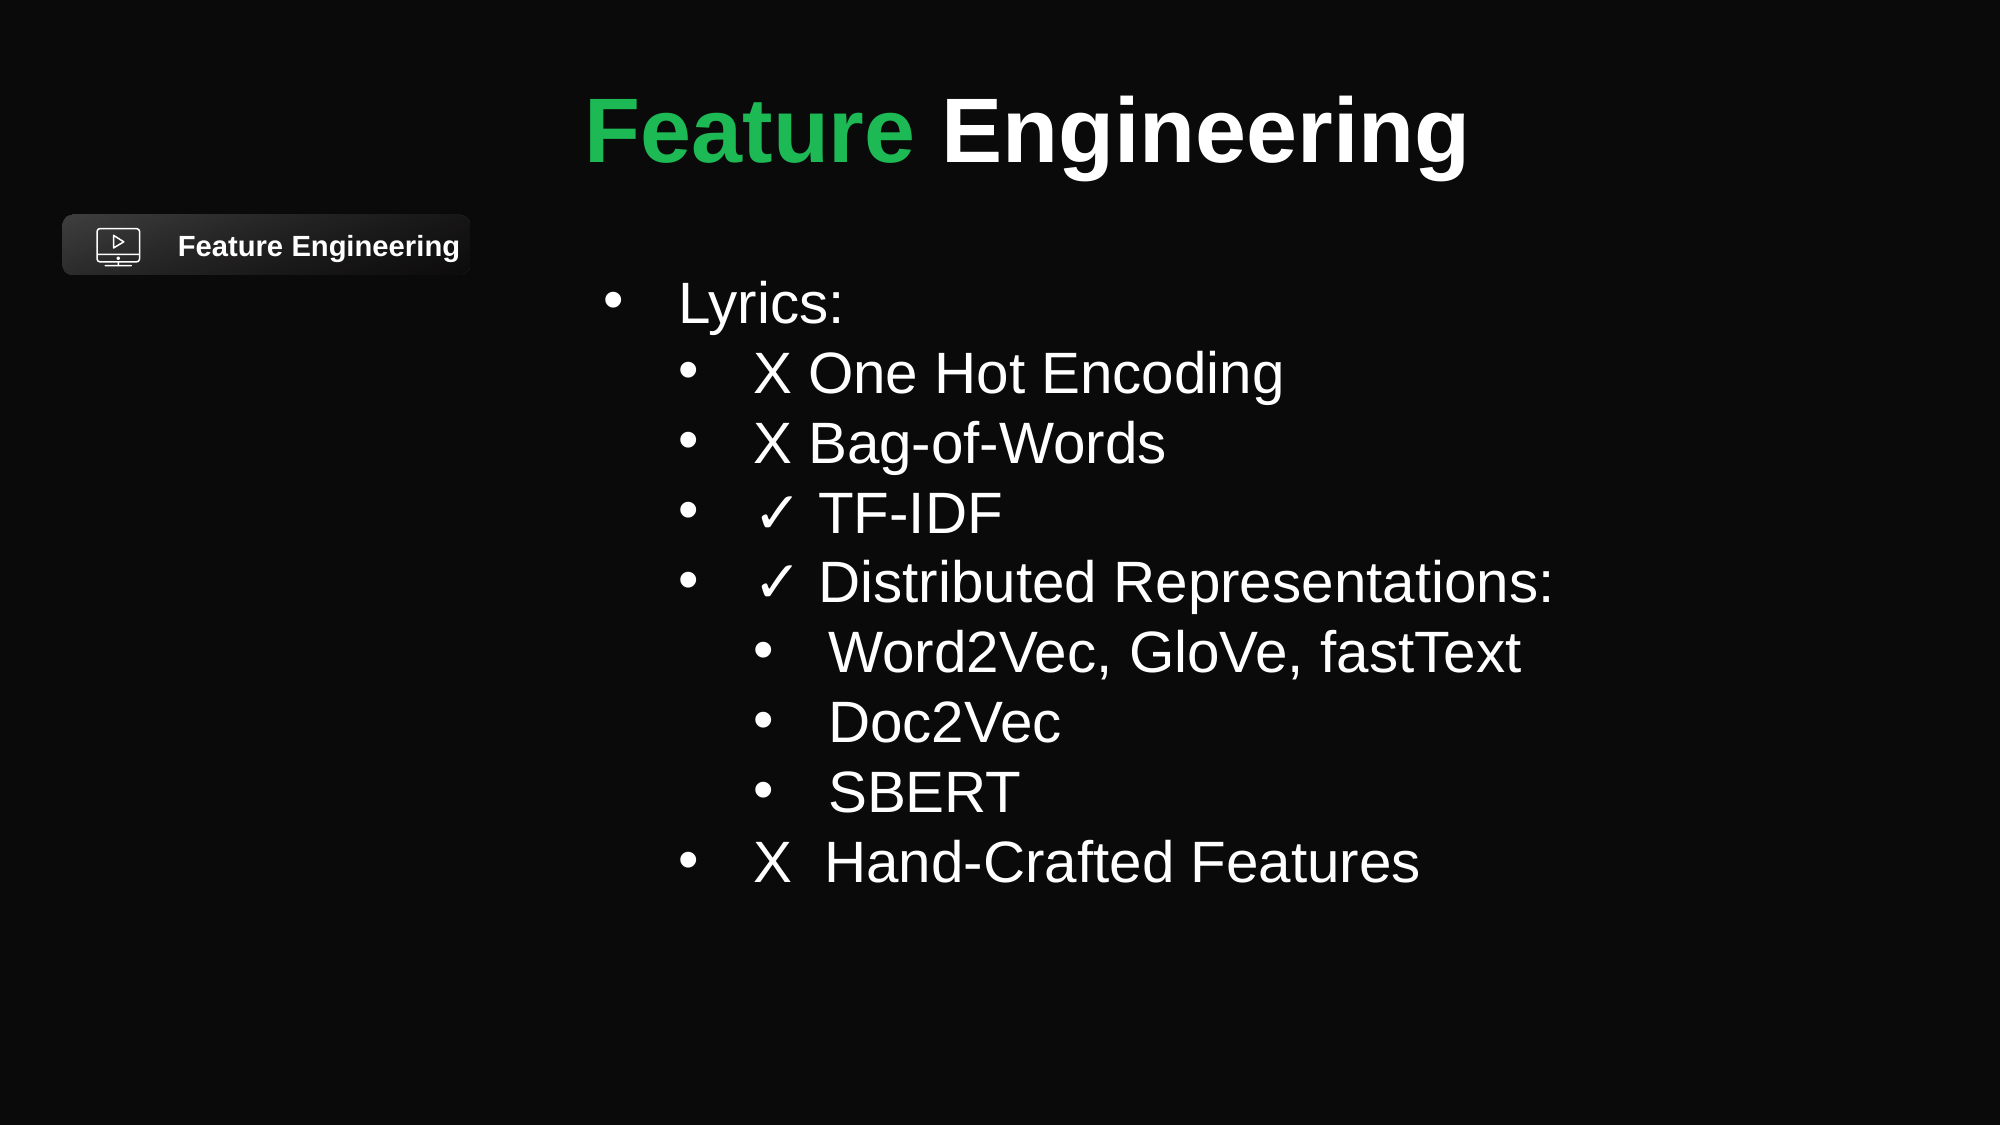

Feature Engineering
Feature Engineering

Lyrics:
X One Hot Encoding
X Bag-of-Words
✓ TF-IDF
✓ Distributed Representations:
Word2Vec, GloVe, fastText
Doc2Vec
SBERT
X  Hand-Crafted Features